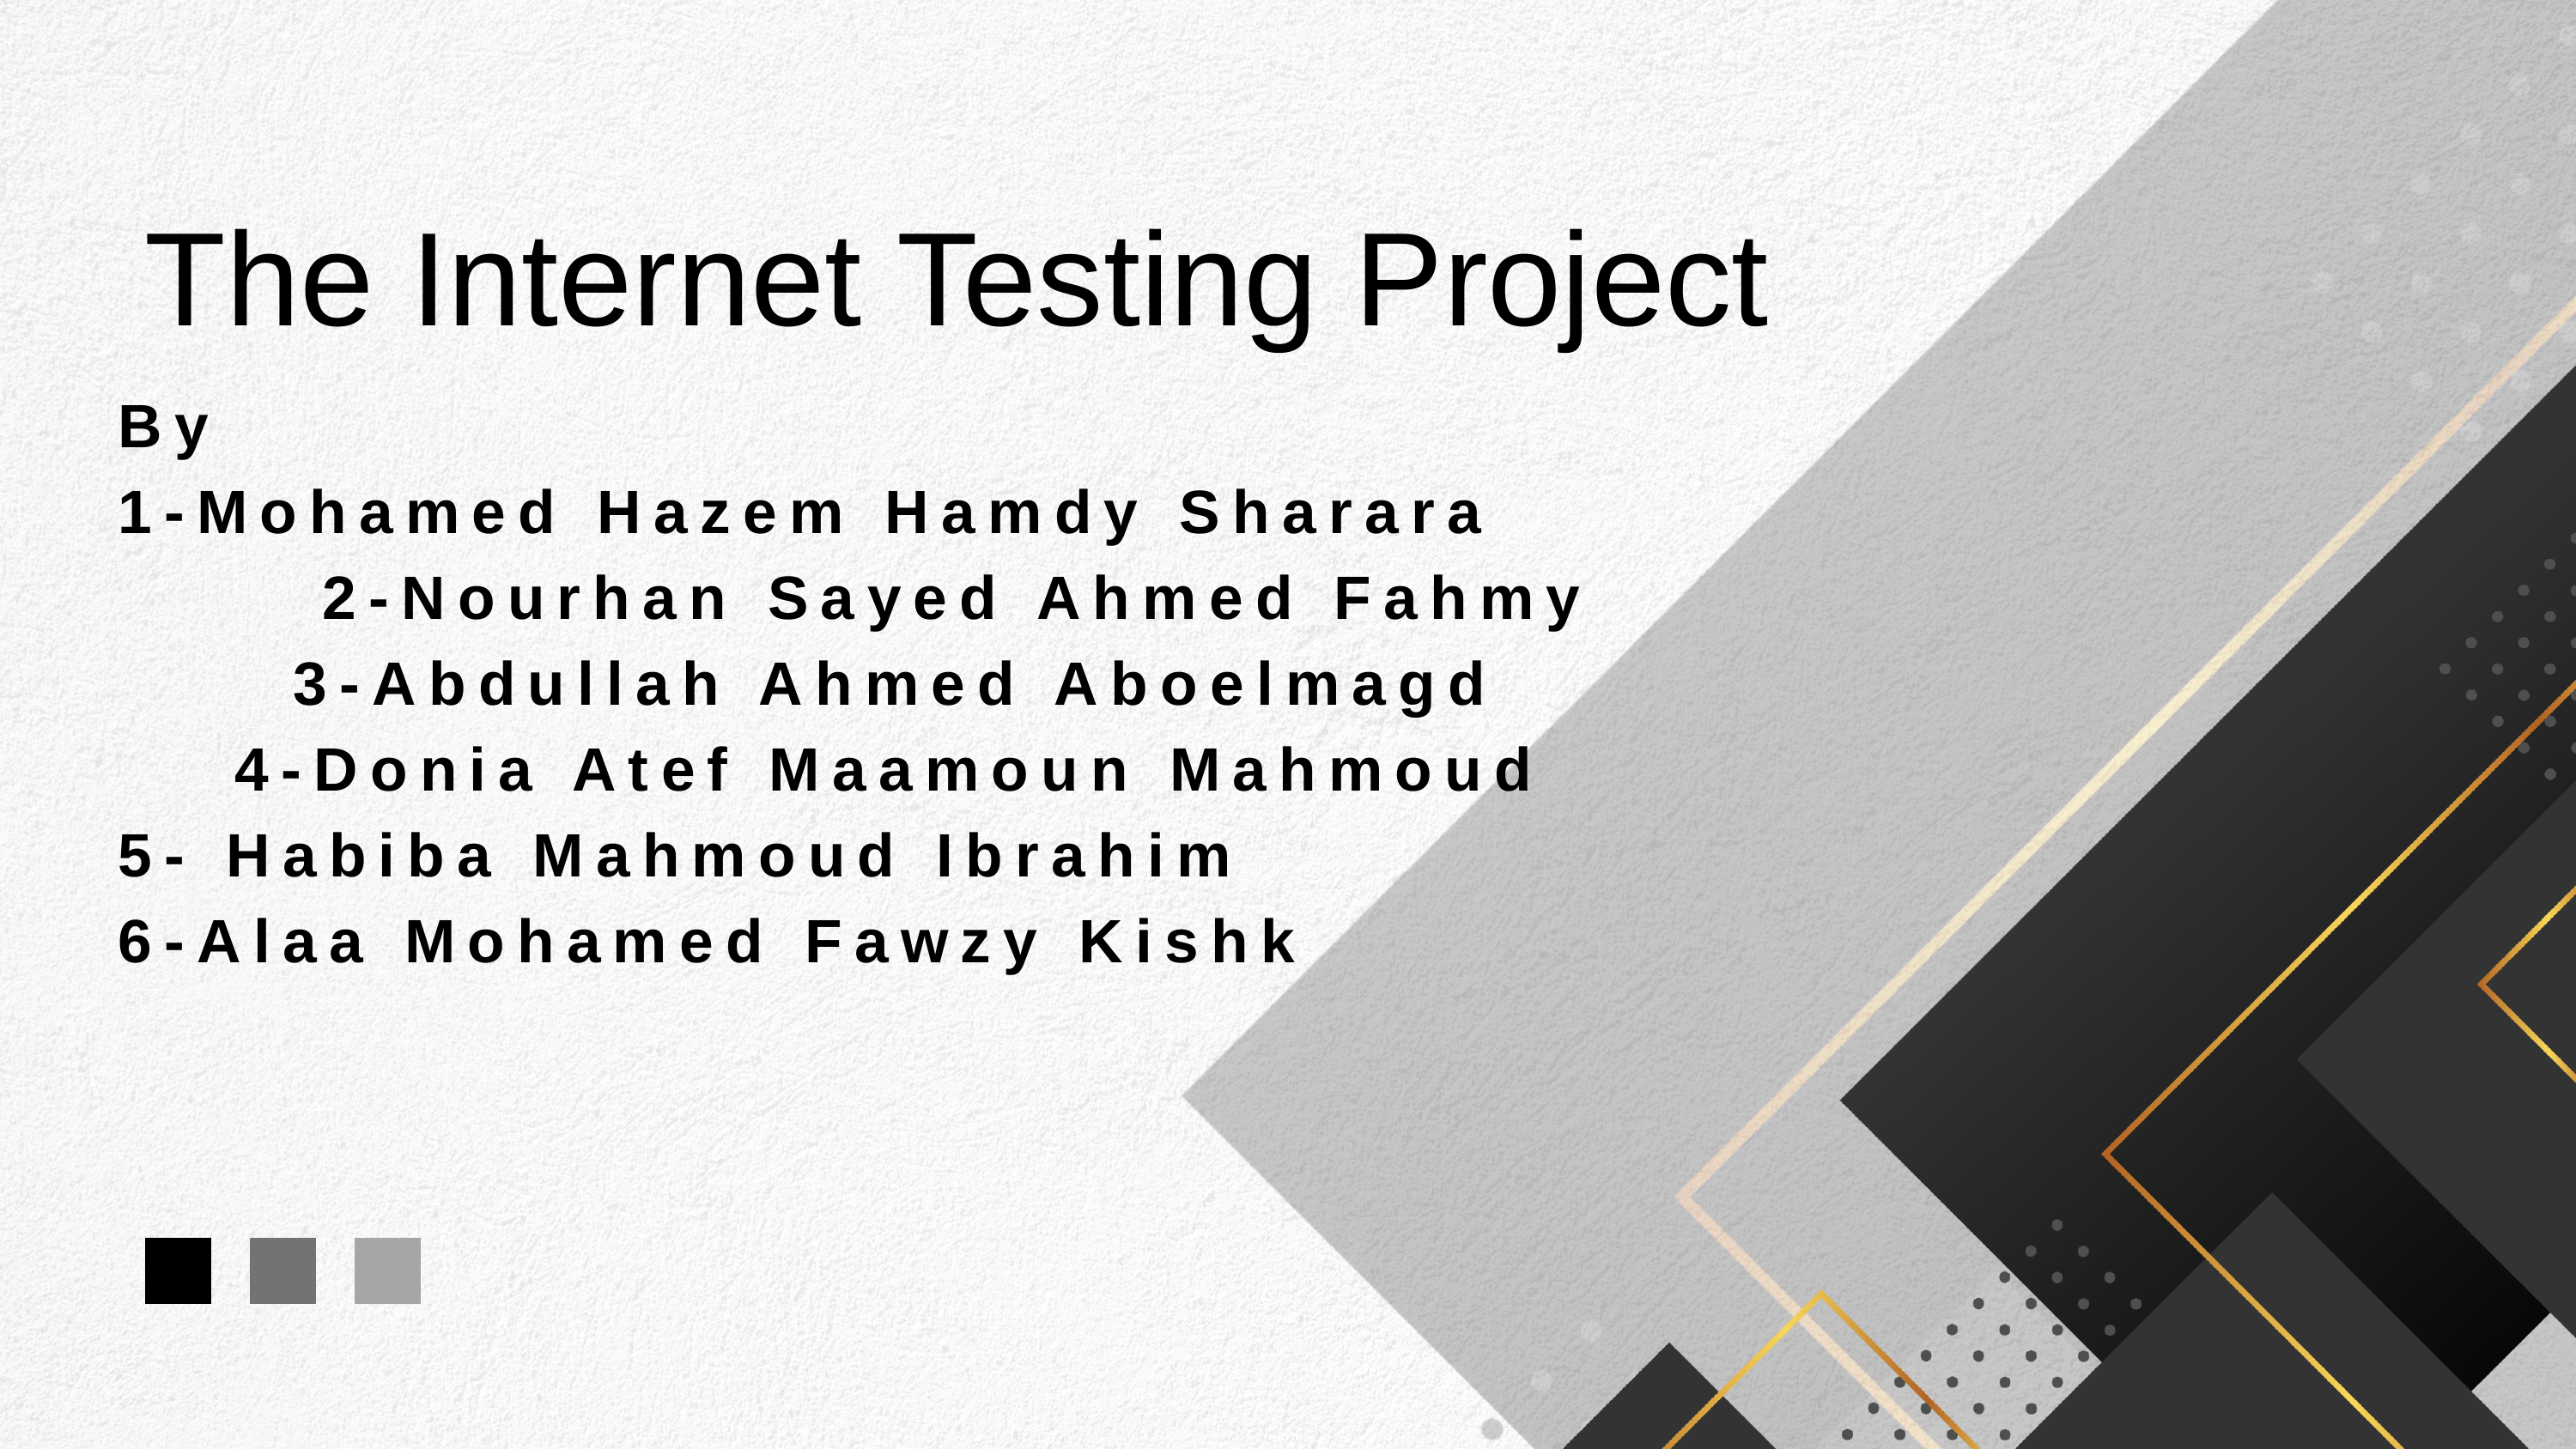

The Internet Testing Project

By
1-Mohamed Hazem Hamdy Sharara                   2-Nourhan Sayed Ahmed Fahmy              3-Abdullah Ahmed Aboelmagd               4-Donia Atef Maamoun Mahmoud
5- Habiba Mahmoud Ibrahim
6-Alaa Mohamed Fawzy Kishk